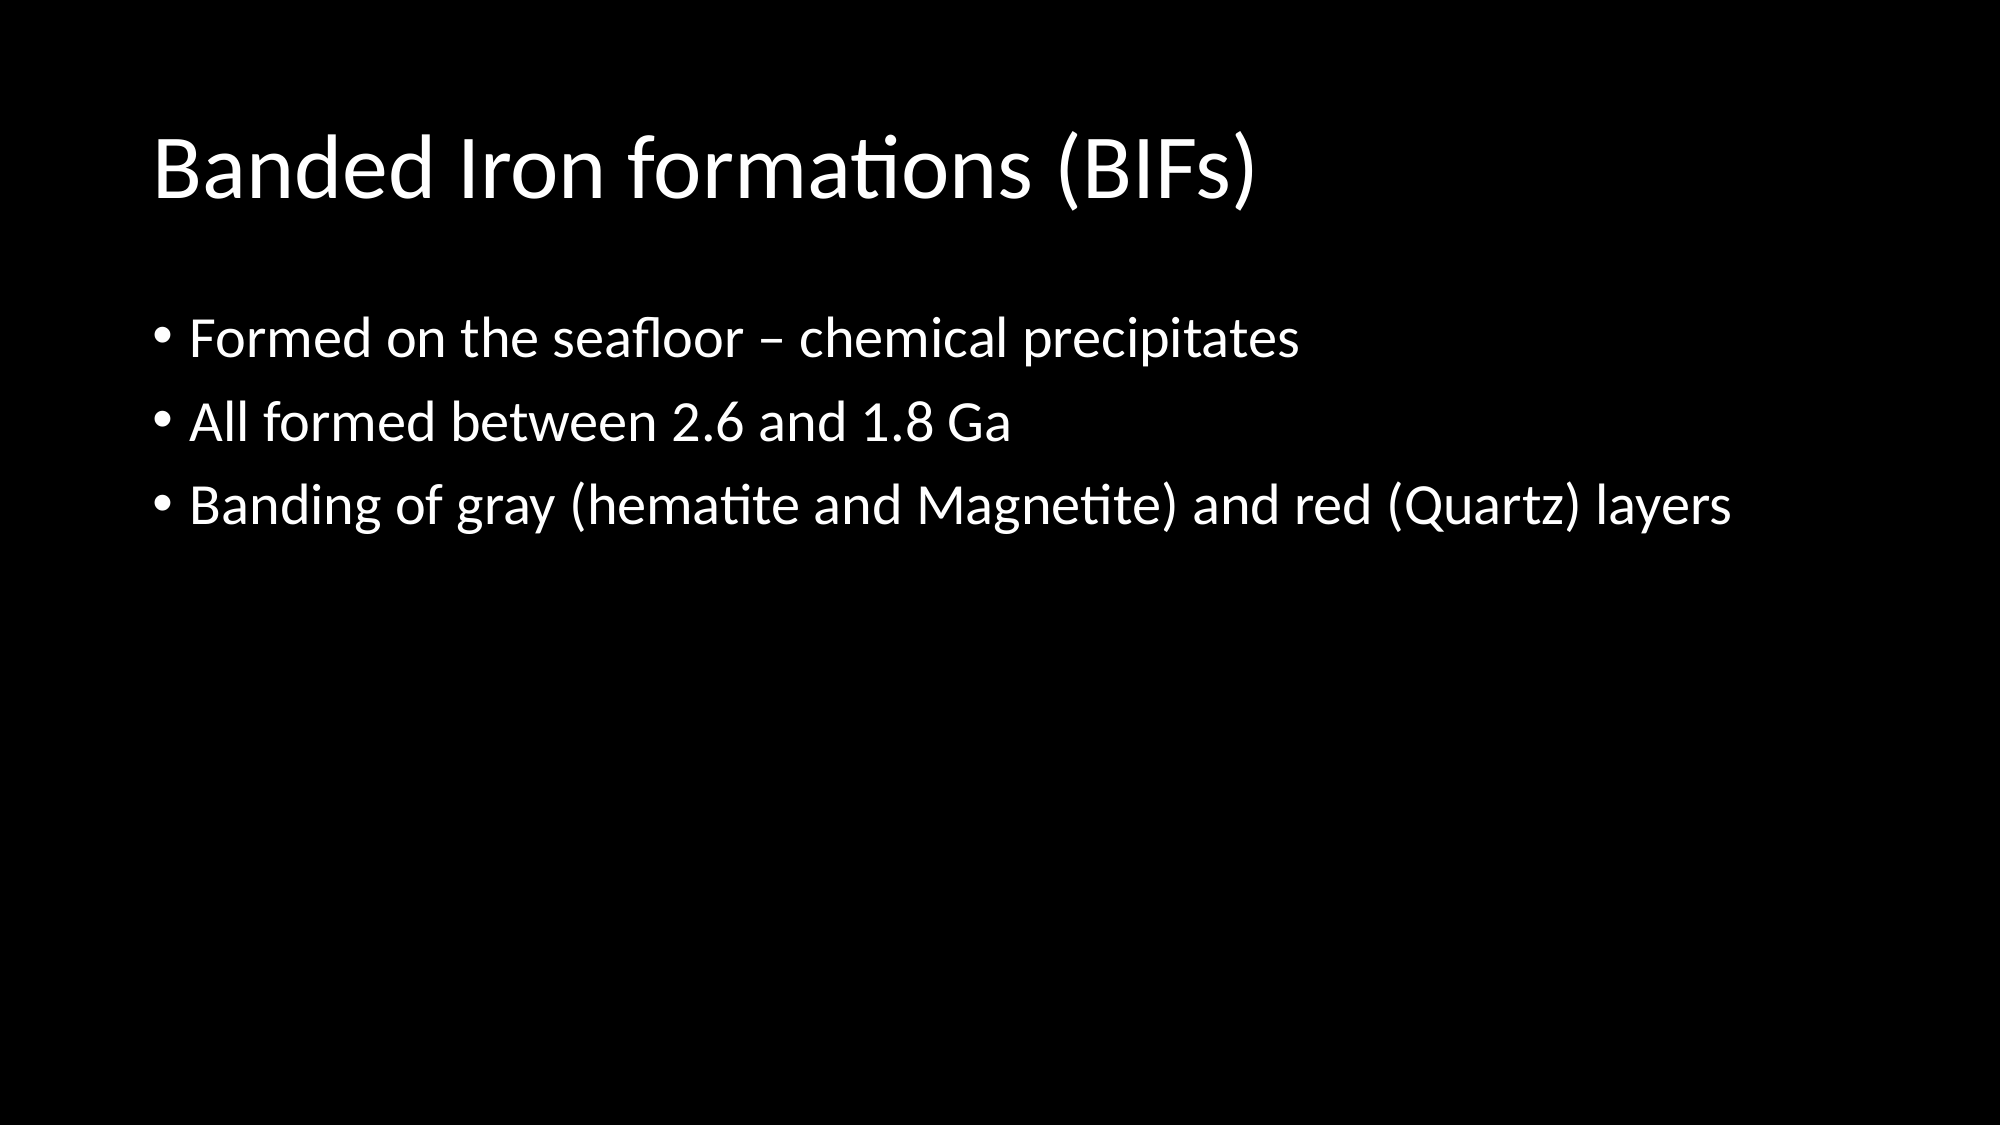

# Banded Iron formations (BIFs)
Formed on the seafloor – chemical precipitates
All formed between 2.6 and 1.8 Ga
Banding of gray (hematite and Magnetite) and red (Quartz) layers